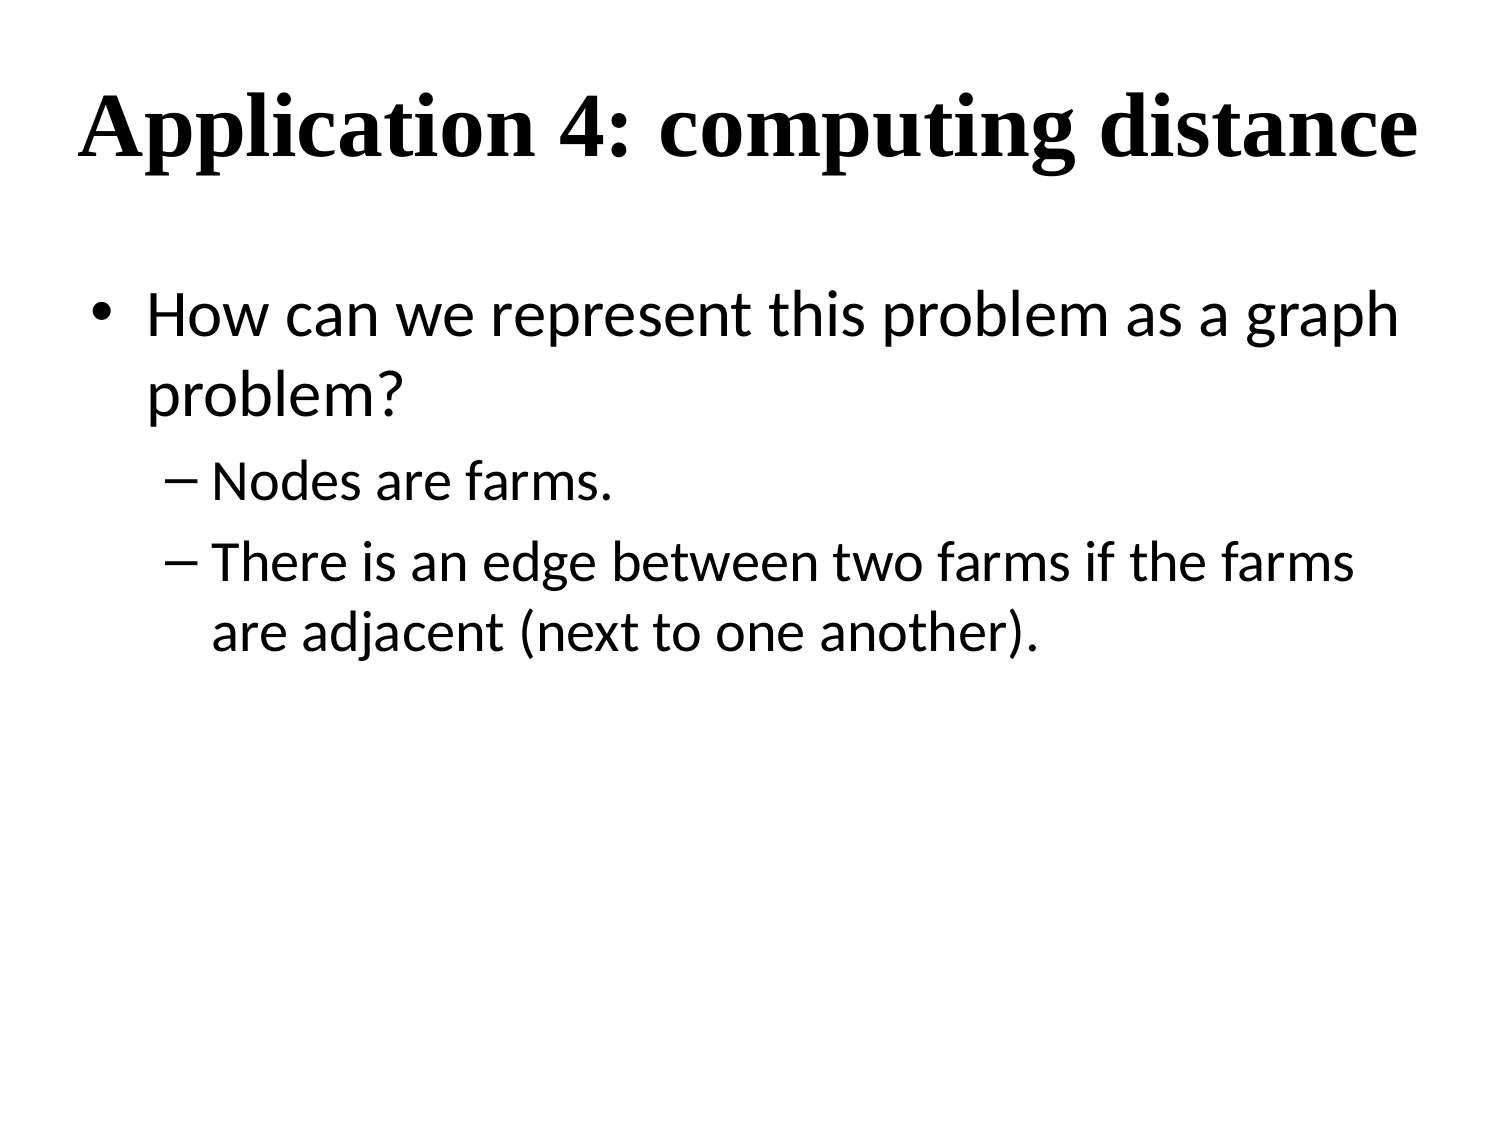

# Application 4: computing distance
How can we represent this problem as a graph problem?
Nodes are farms.
There is an edge between two farms if the farms are adjacent (next to one another).